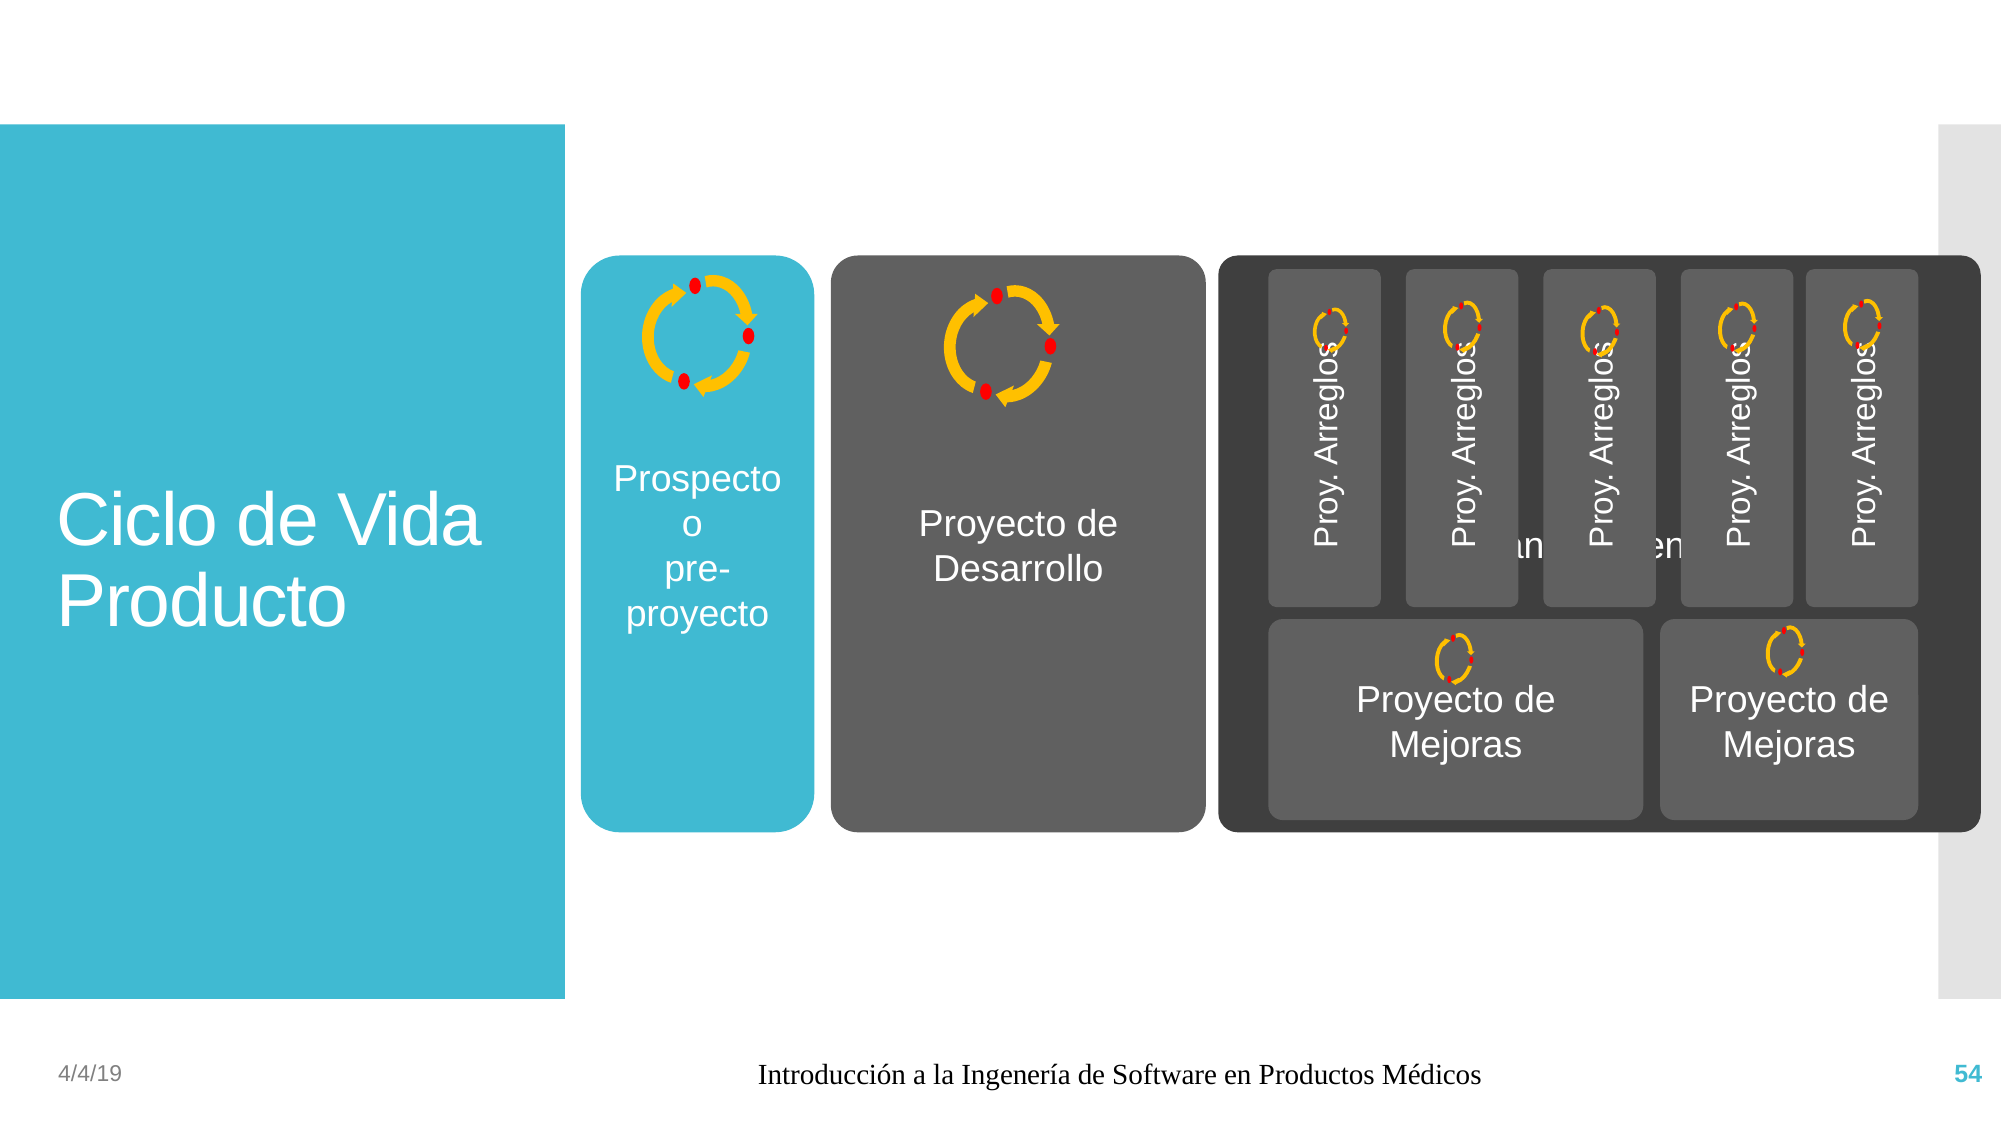

# Ciclo de Vida Producto
Prospecto o
pre-proyecto
Proyecto de Desarrollo
Mantenimiento

Proy. Arreglos

Proy. Arreglos

Proy. Arreglos

Proy. Arreglos

Proy. Arreglos

Proyecto de Mejoras

Proyecto de Mejoras

4/4/19
Introducción a la Ingenería de Software en Productos Médicos
54